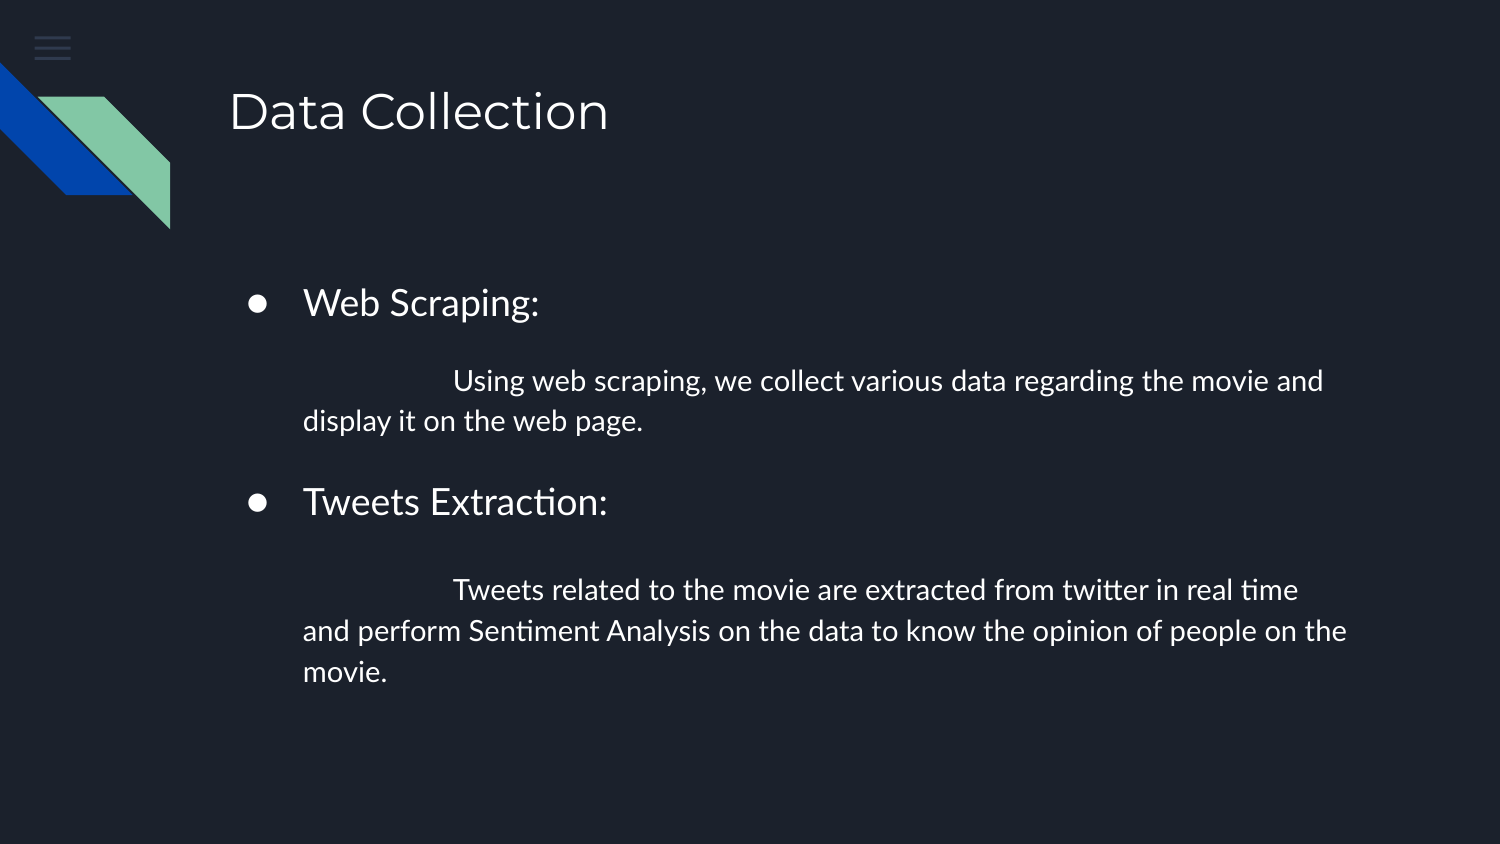

# Data Collection
Web Scraping:
	Using web scraping, we collect various data regarding the movie and display it on the web page.
Tweets Extraction:
	Tweets related to the movie are extracted from twitter in real time and perform Sentiment Analysis on the data to know the opinion of people on the movie.